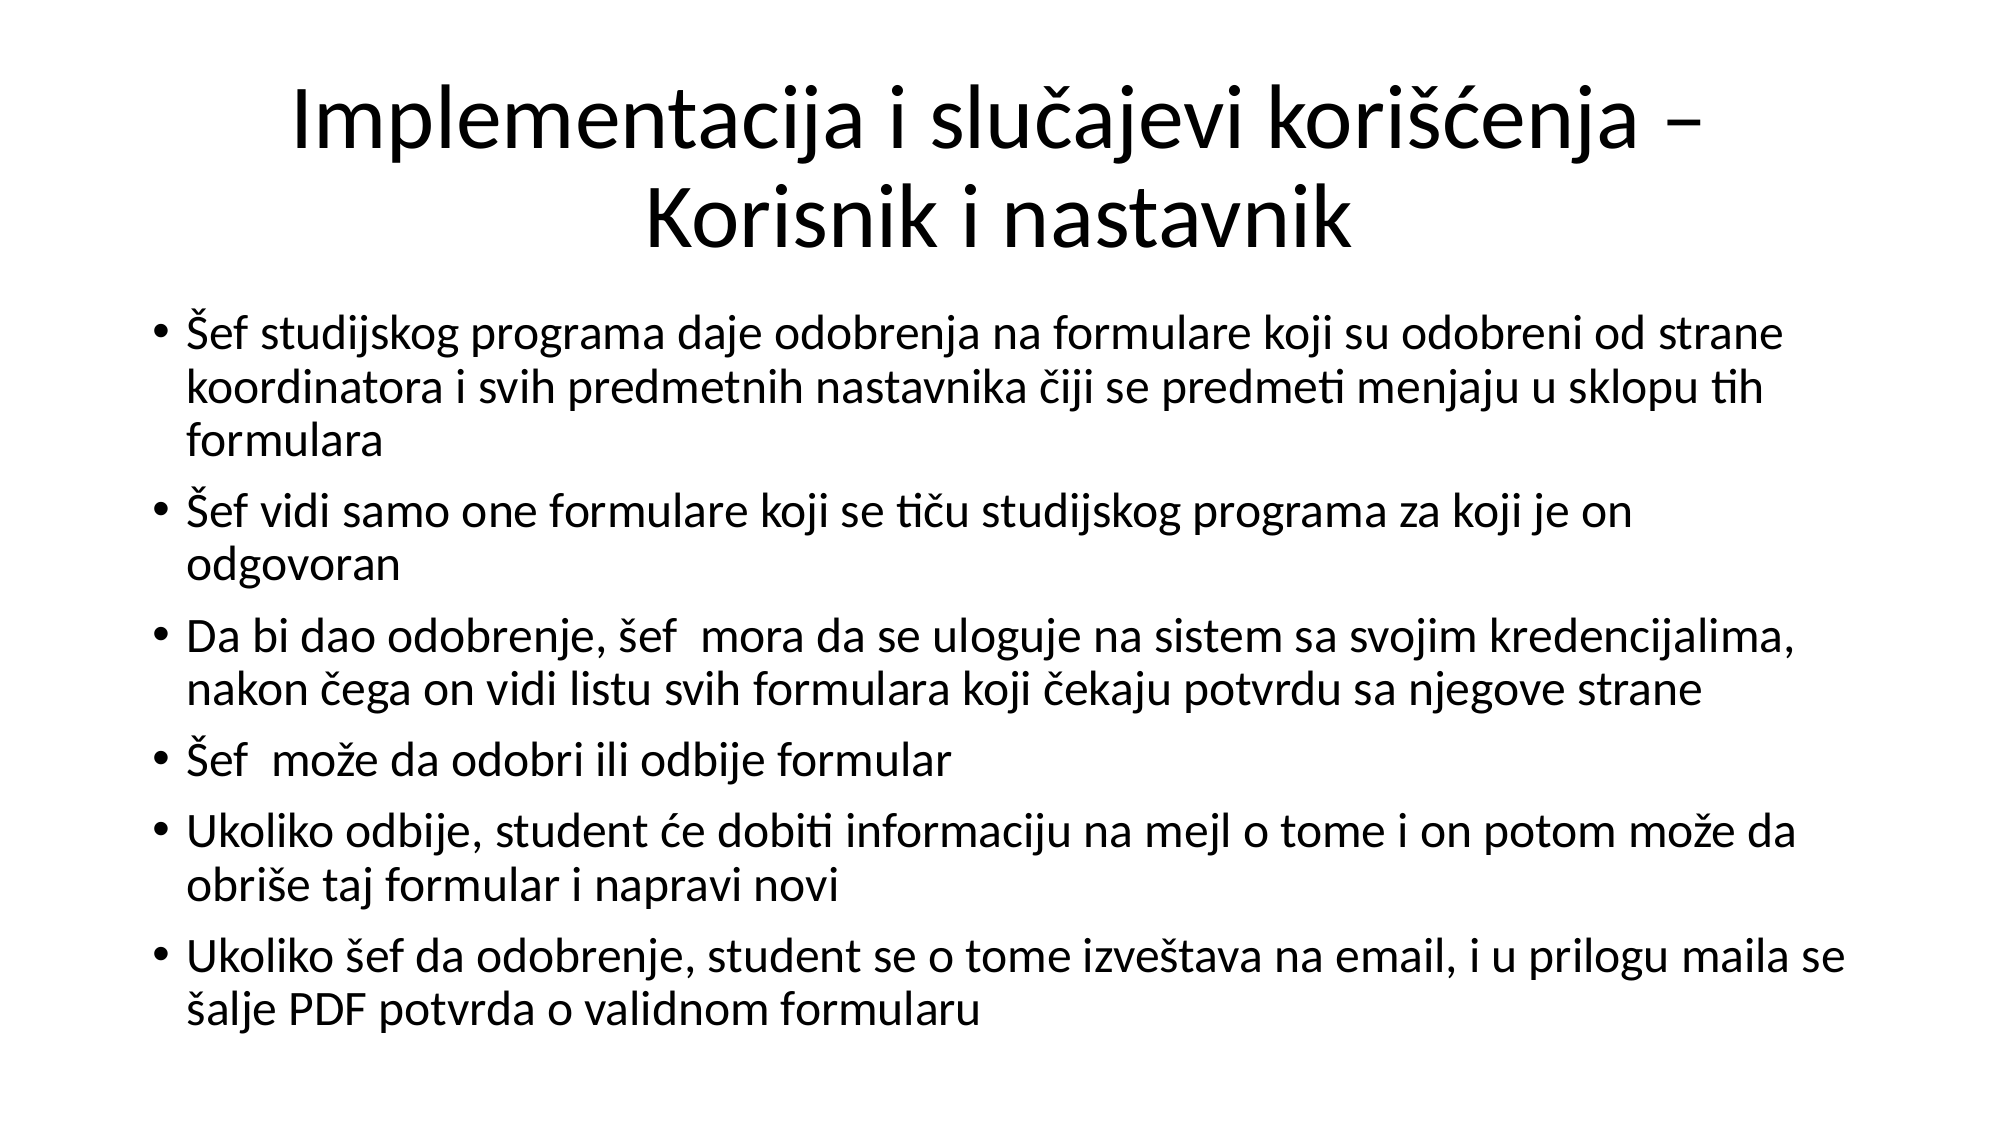

# Implementacija i slučajevi korišćenja – Korisnik i nastavnik
Šef studijskog programa daje odobrenja na formulare koji su odobreni od strane koordinatora i svih predmetnih nastavnika čiji se predmeti menjaju u sklopu tih formulara
Šef vidi samo one formulare koji se tiču studijskog programa za koji je on odgovoran
Da bi dao odobrenje, šef  mora da se uloguje na sistem sa svojim kredencijalima, nakon čega on vidi listu svih formulara koji čekaju potvrdu sa njegove strane
Šef  može da odobri ili odbije formular
Ukoliko odbije, student će dobiti informaciju na mejl o tome i on potom može da obriše taj formular i napravi novi
Ukoliko šef da odobrenje, student se o tome izveštava na email, i u prilogu maila se šalje PDF potvrda o validnom formularu